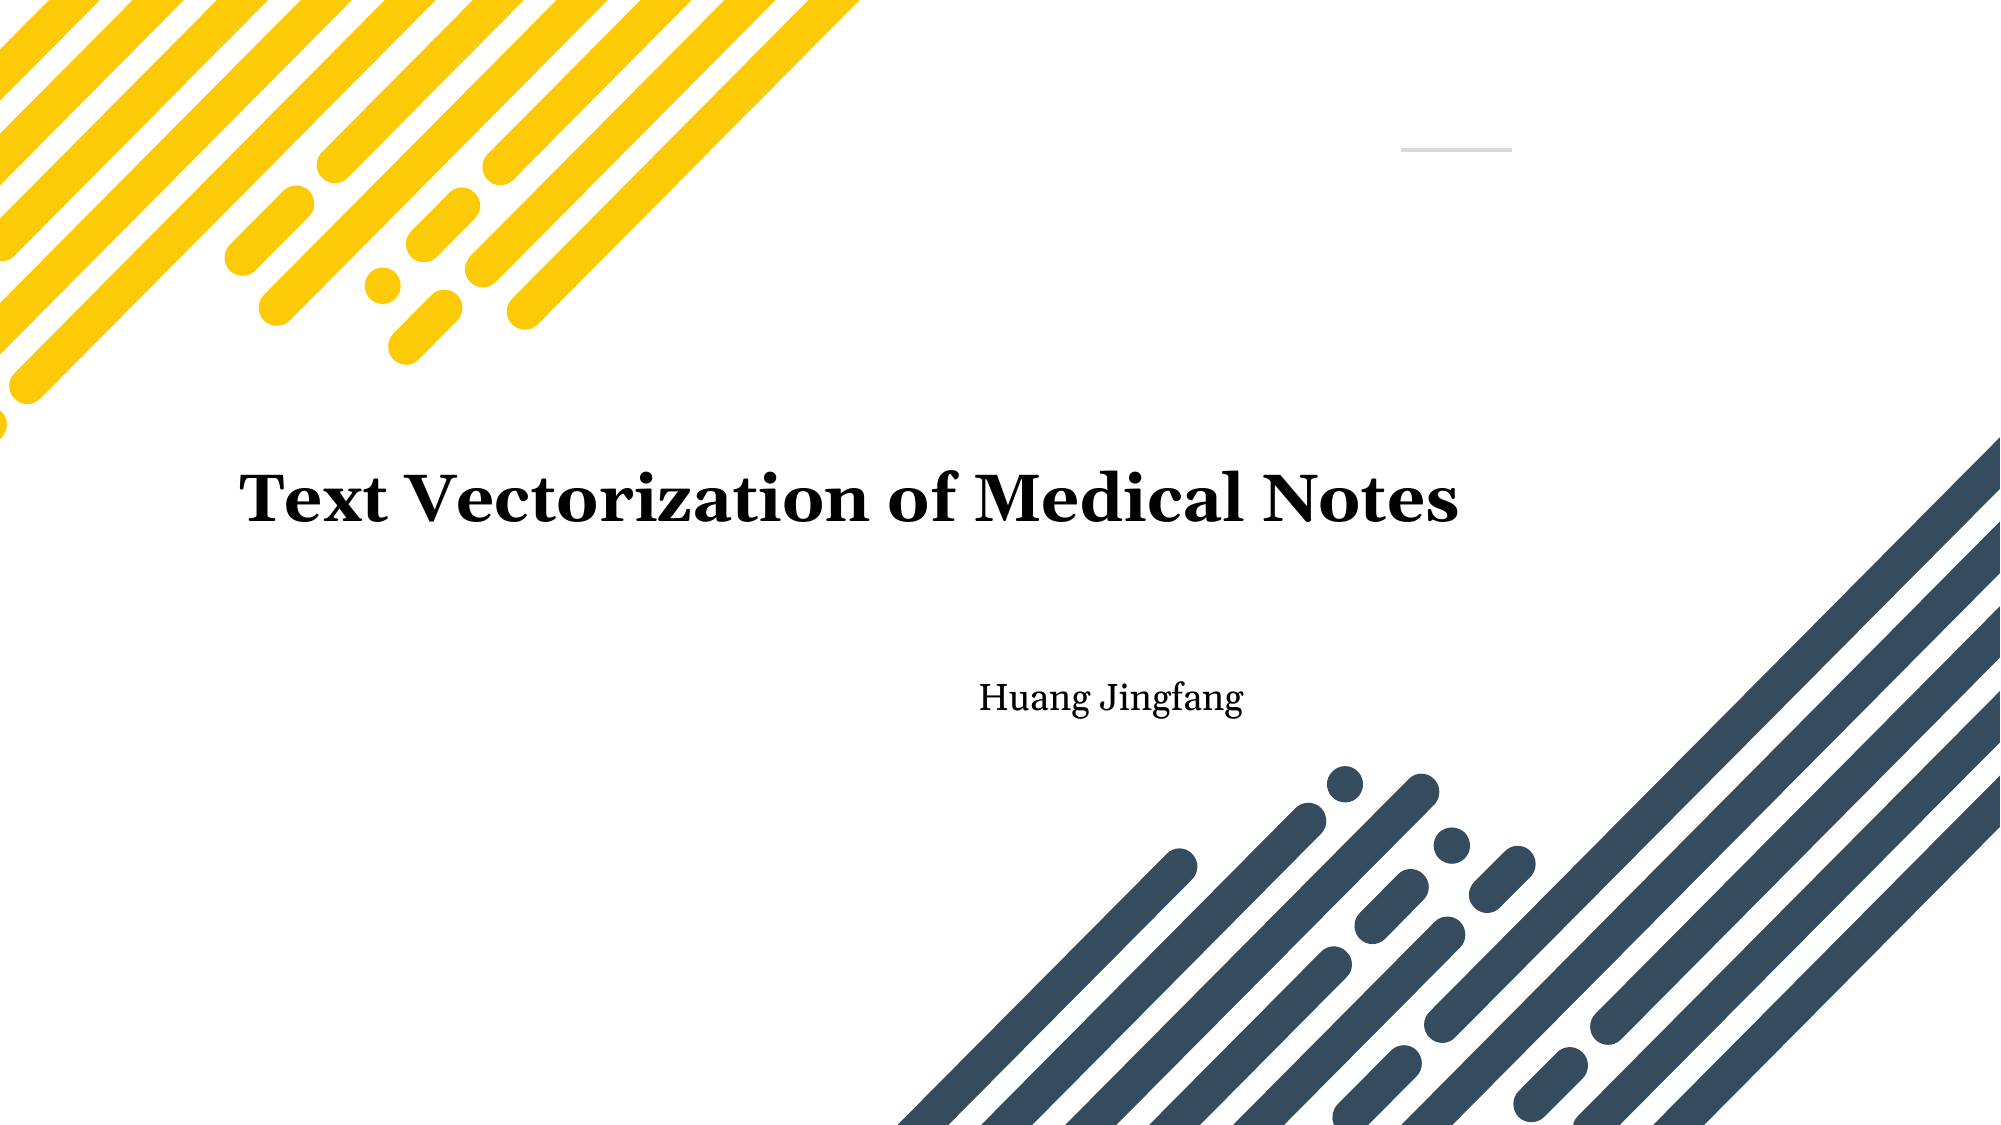

Text Vectorization of Medical Notes
Huang Jingfang